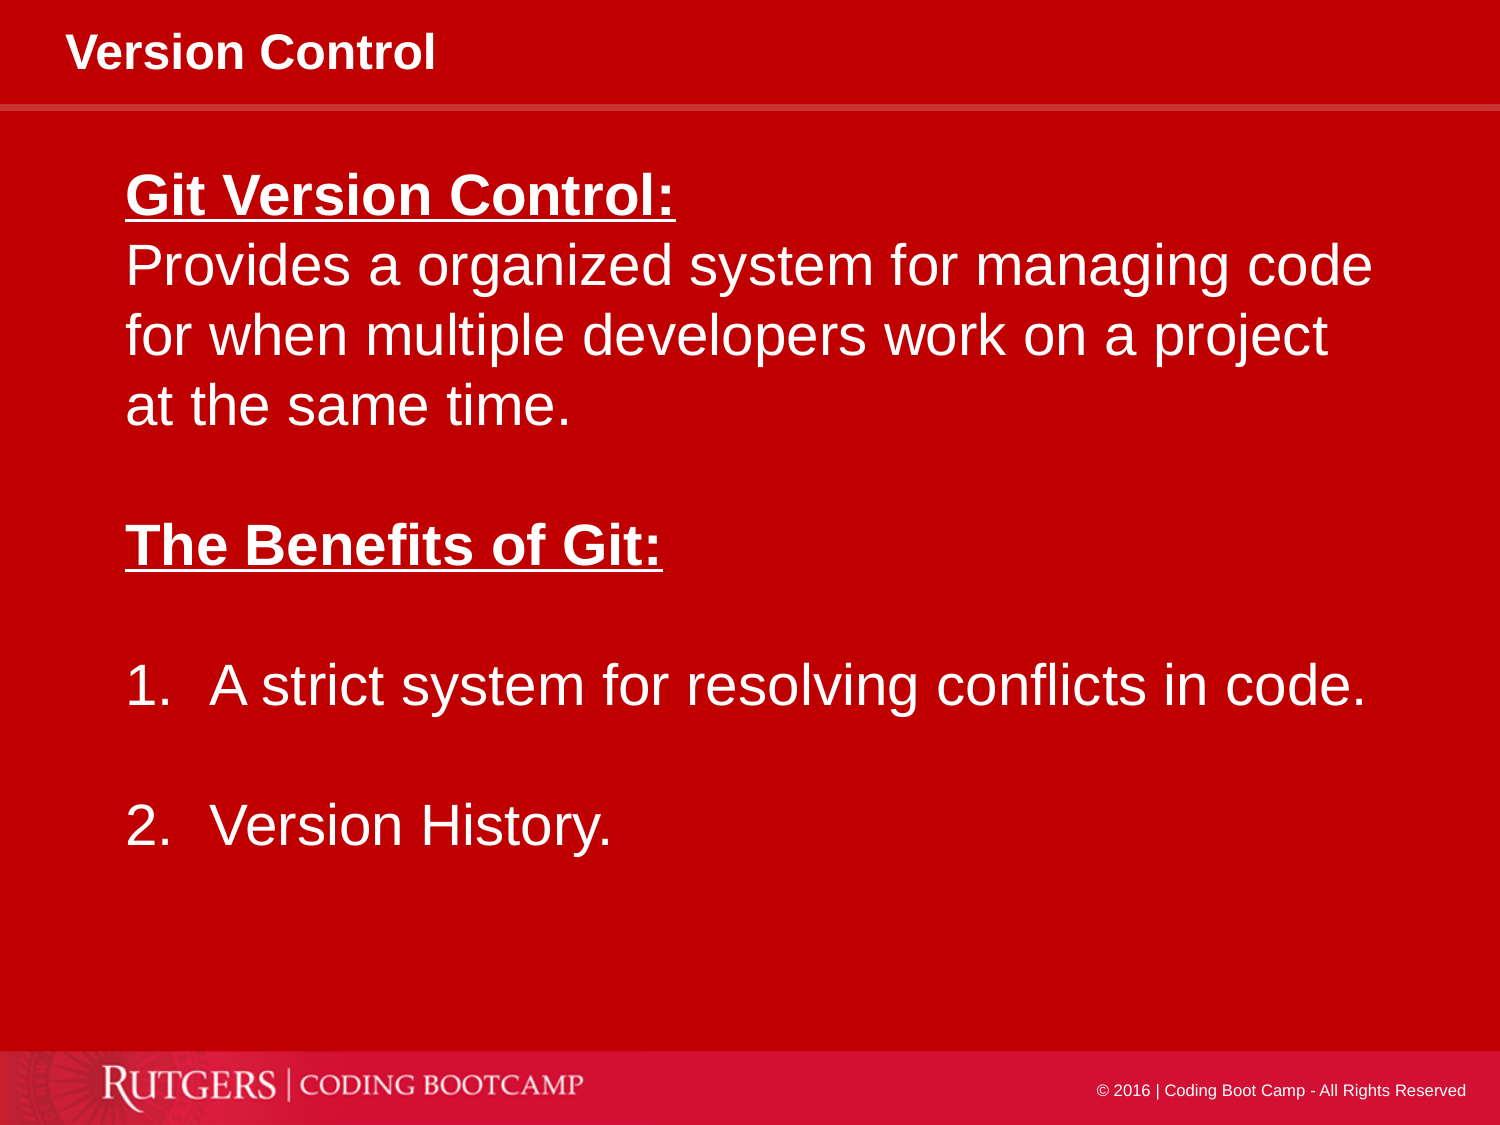

# Version Control
Git Version Control:
Provides a organized system for managing code for when multiple developers work on a project
at the same time.

The Benefits of Git:

A strict system for resolving conflicts in code.

Version History.